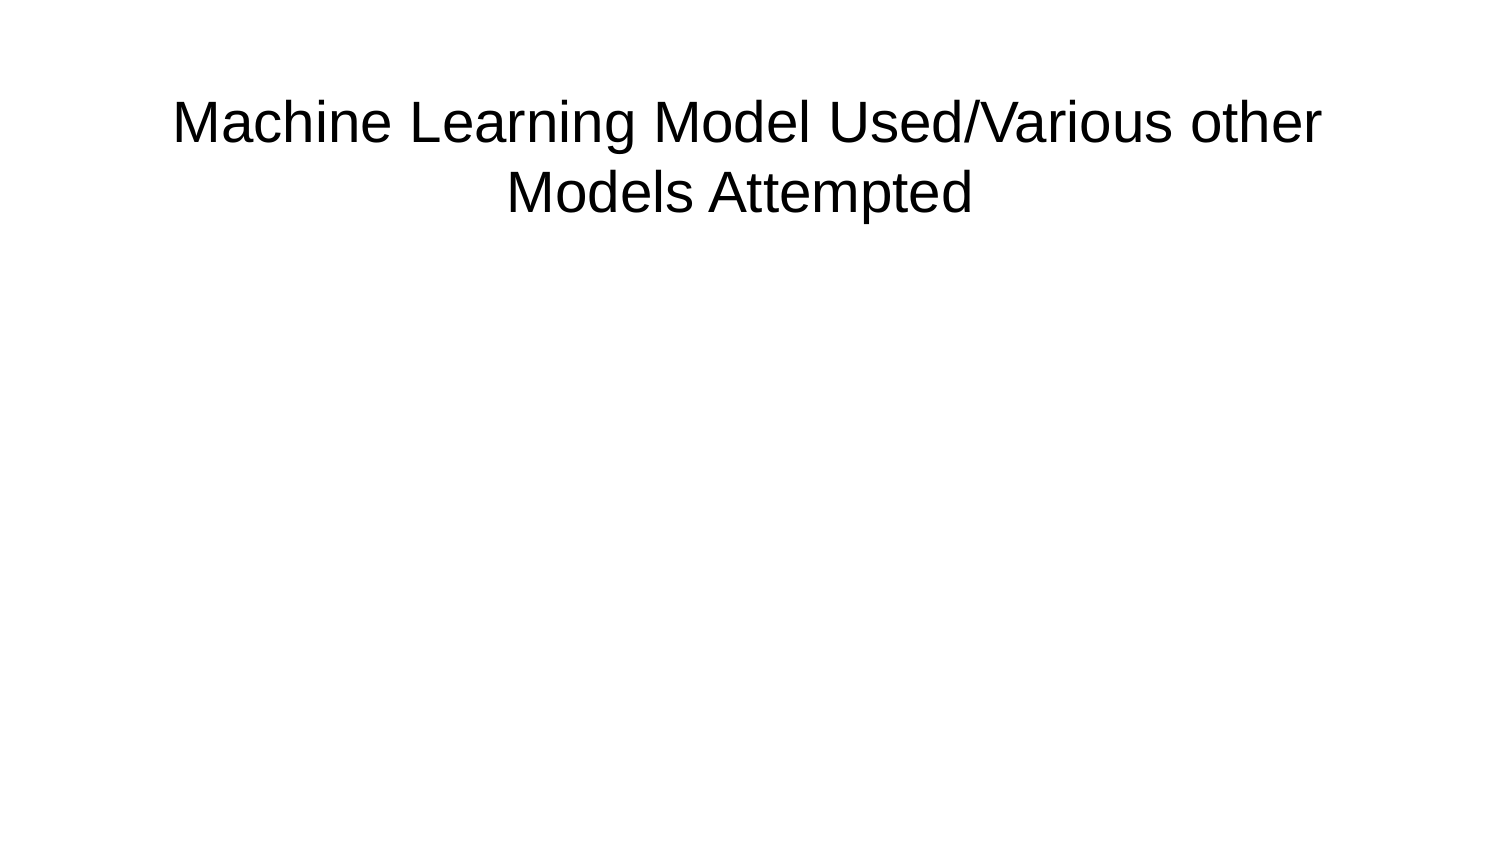

Machine Learning Model Used/Various other Models Attempted